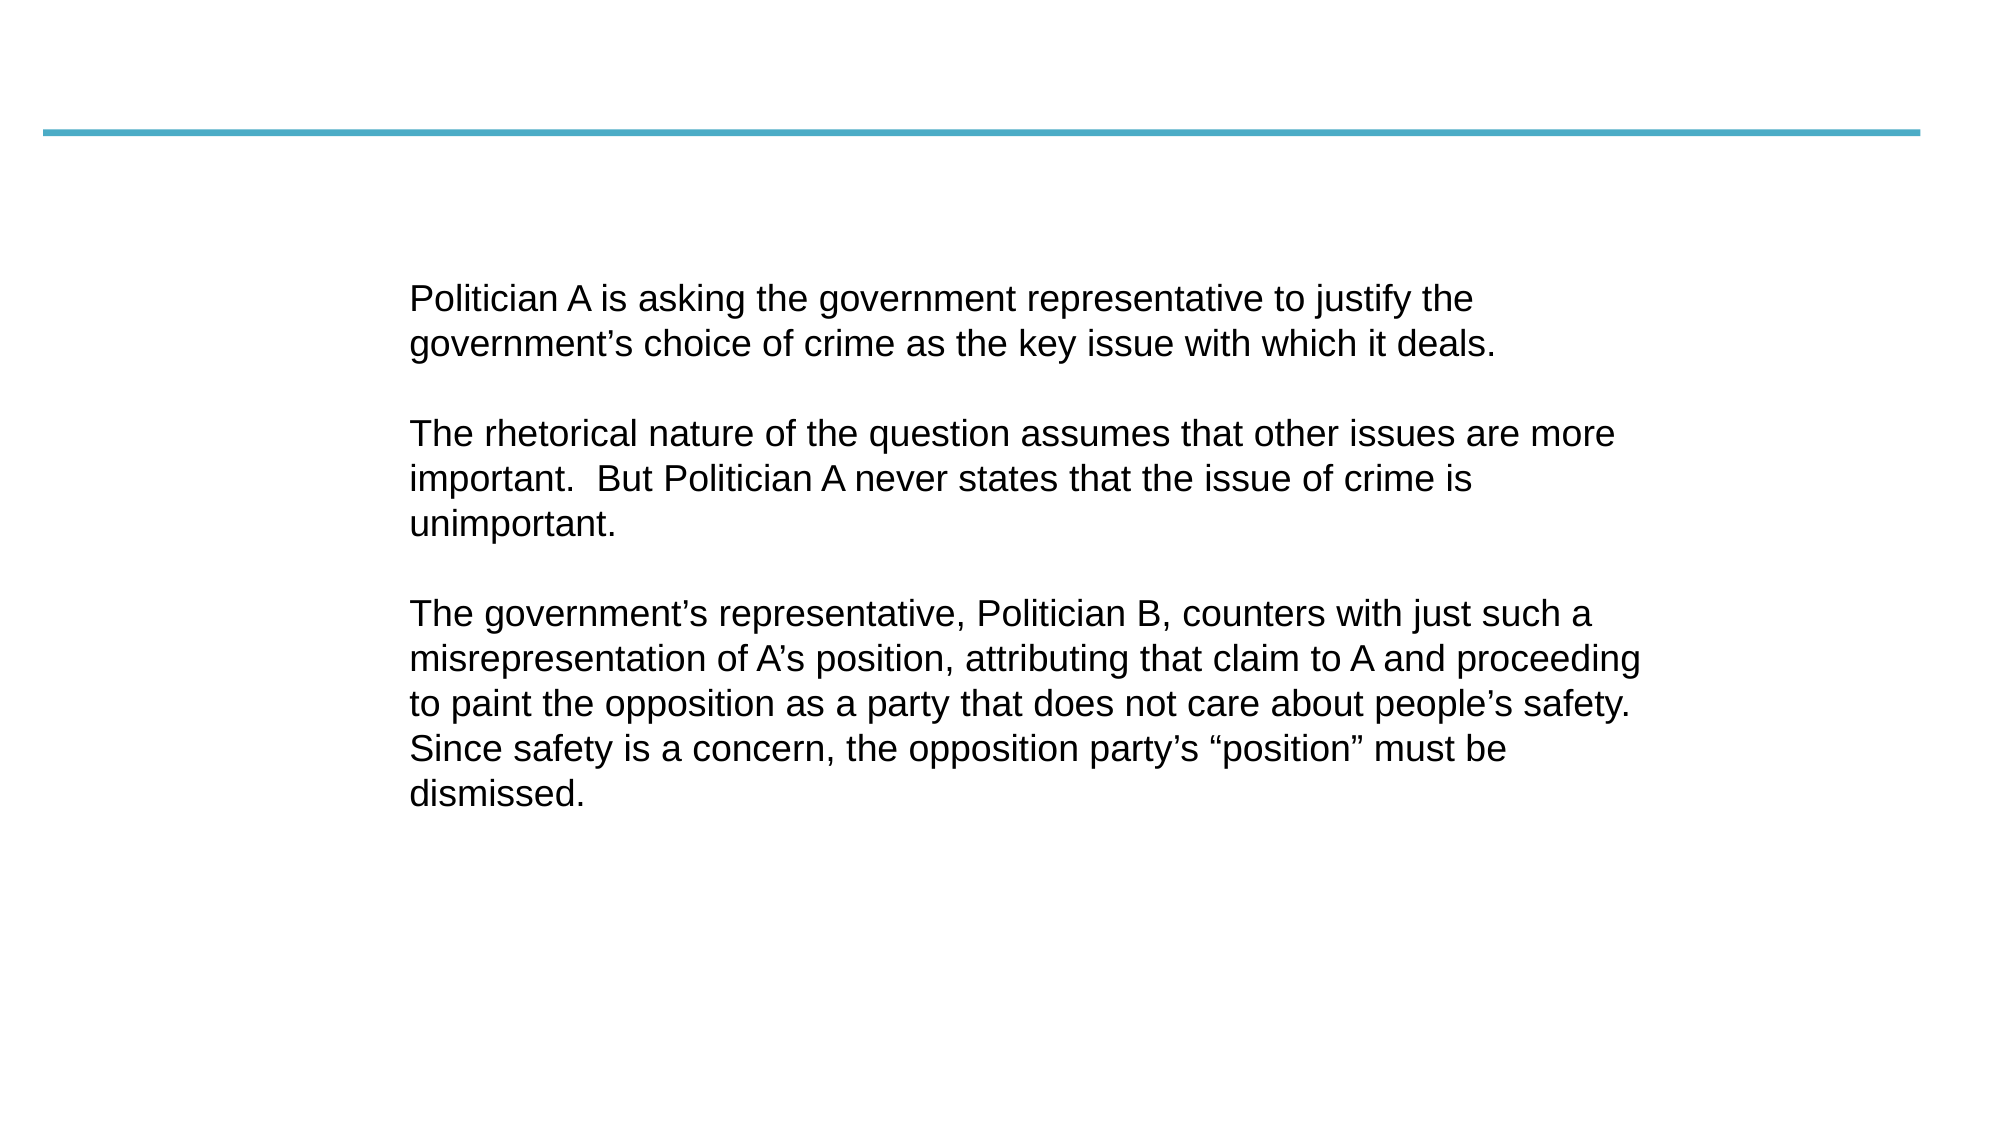

Politician A is asking the government representative to justify the government’s choice of crime as the key issue with which it deals.

The rhetorical nature of the question assumes that other issues are more important.  But Politician A never states that the issue of crime is unimportant.

The government’s representative, Politician B, counters with just such a misrepresentation of A’s position, attributing that claim to A and proceeding to paint the opposition as a party that does not care about people’s safety. Since safety is a concern, the opposition party’s “position” must be dismissed.